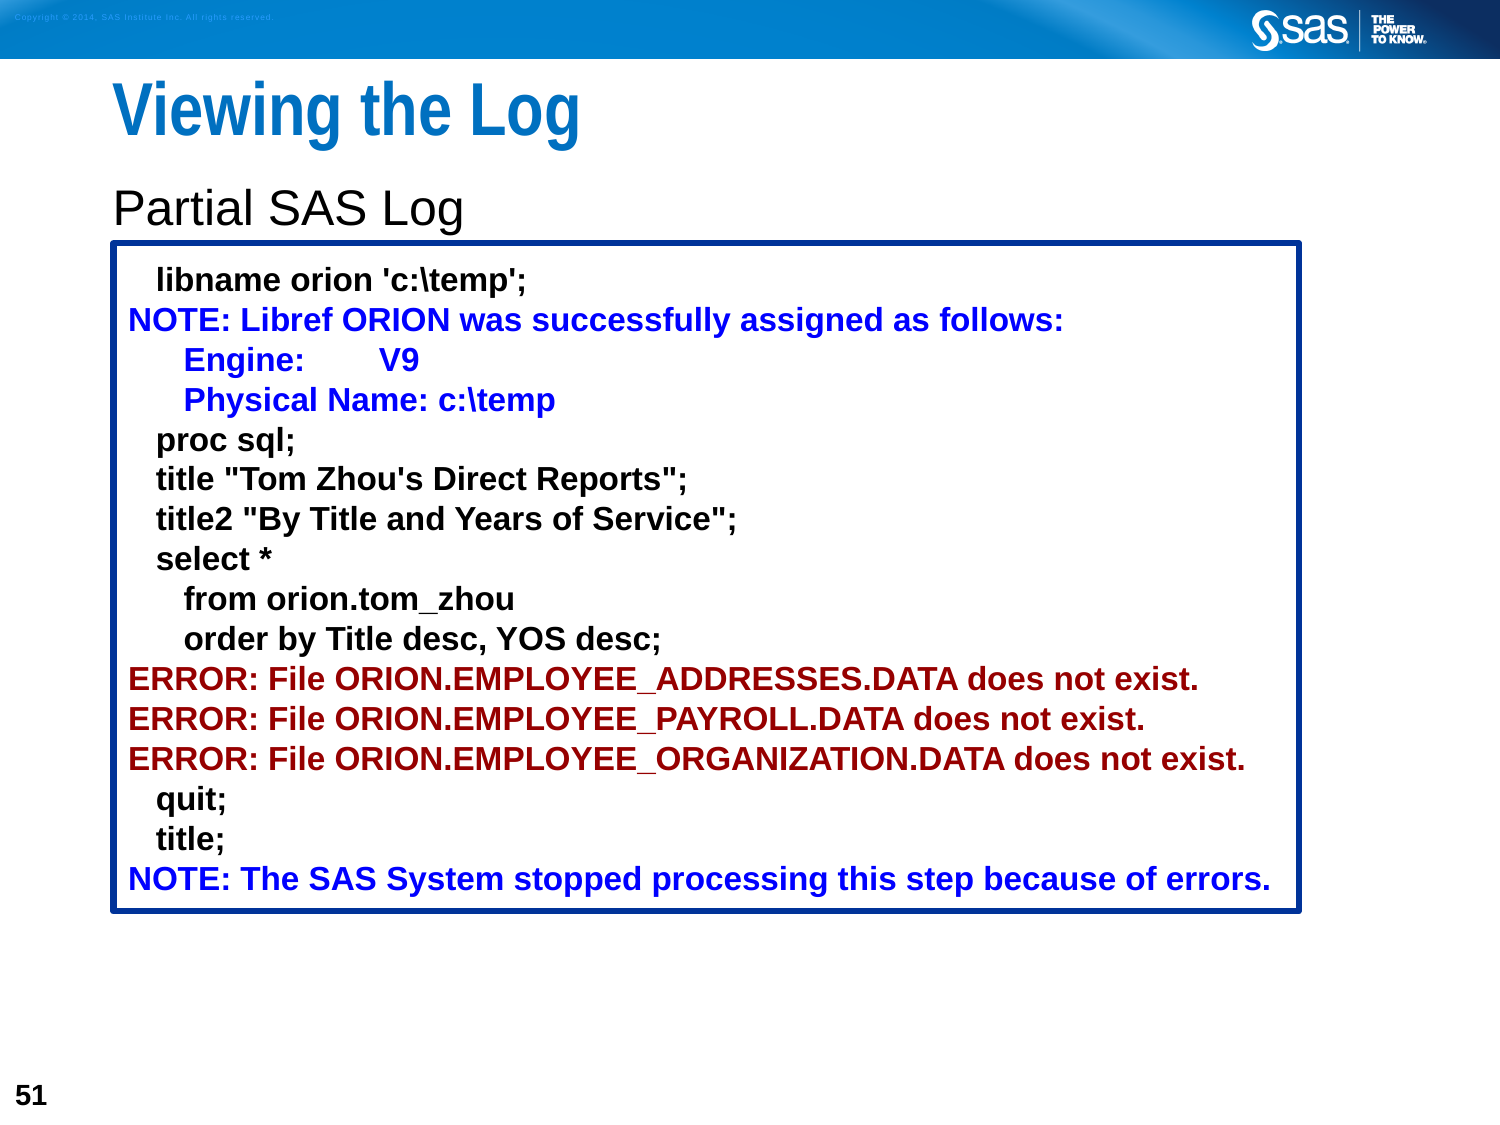

# Viewing the Log
Partial SAS Log

   libname orion 'c:\temp';
NOTE: Libref ORION was successfully assigned as follows:
      Engine:        V9
      Physical Name: c:\temp
   proc sql;
   title "Tom Zhou's Direct Reports";
   title2 "By Title and Years of Service";
   select *
      from orion.tom_zhou
      order by Title desc, YOS desc;
ERROR: File ORION.EMPLOYEE_ADDRESSES.DATA does not exist.
ERROR: File ORION.EMPLOYEE_PAYROLL.DATA does not exist.
ERROR: File ORION.EMPLOYEE_ORGANIZATION.DATA does not exist.
   quit;
   title;
NOTE: The SAS System stopped processing this step because of errors.